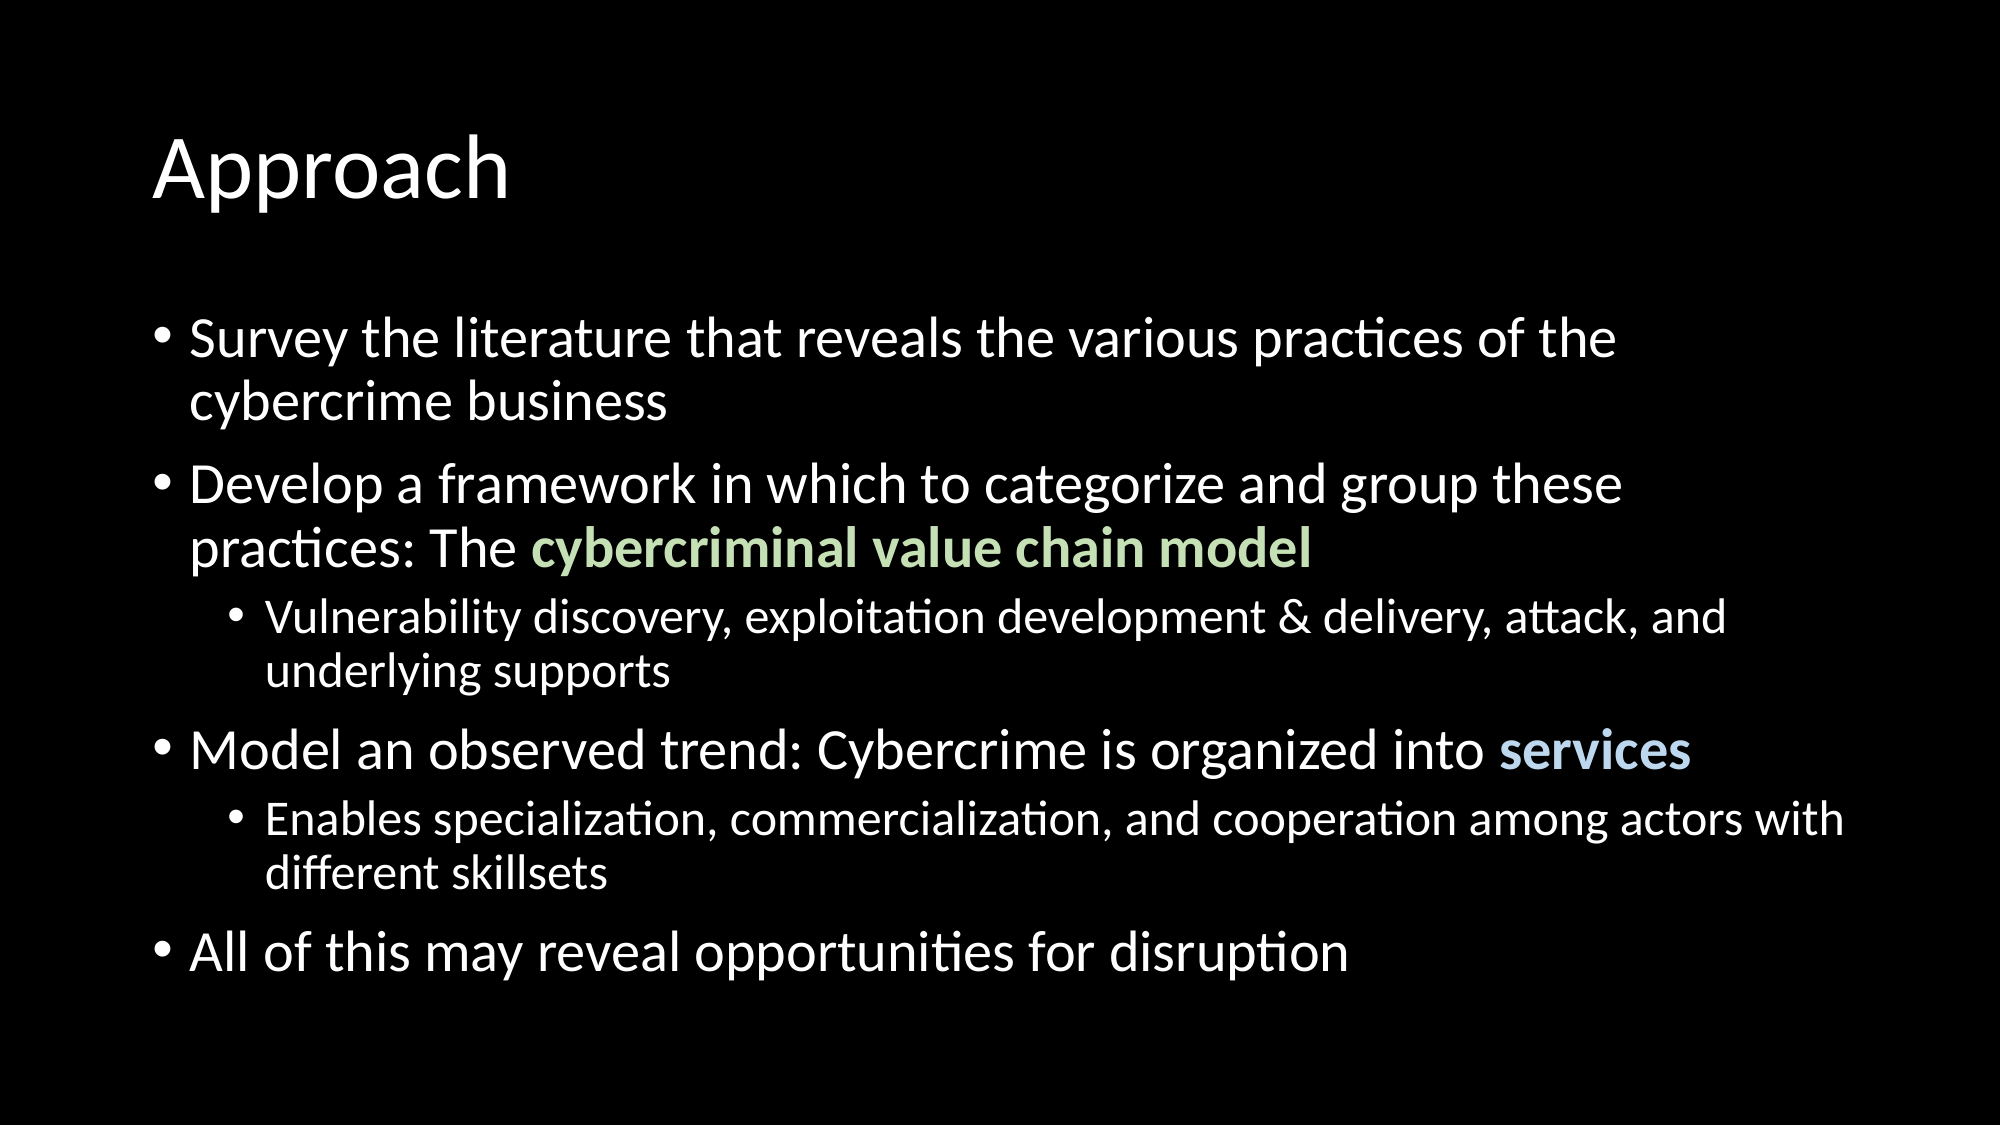

# Approach
Survey the literature that reveals the various practices of the cybercrime business
Develop a framework in which to categorize and group these practices: The cybercriminal value chain model
Vulnerability discovery, exploitation development & delivery, attack, and underlying supports
Model an observed trend: Cybercrime is organized into services
Enables specialization, commercialization, and cooperation among actors with different skillsets
All of this may reveal opportunities for disruption